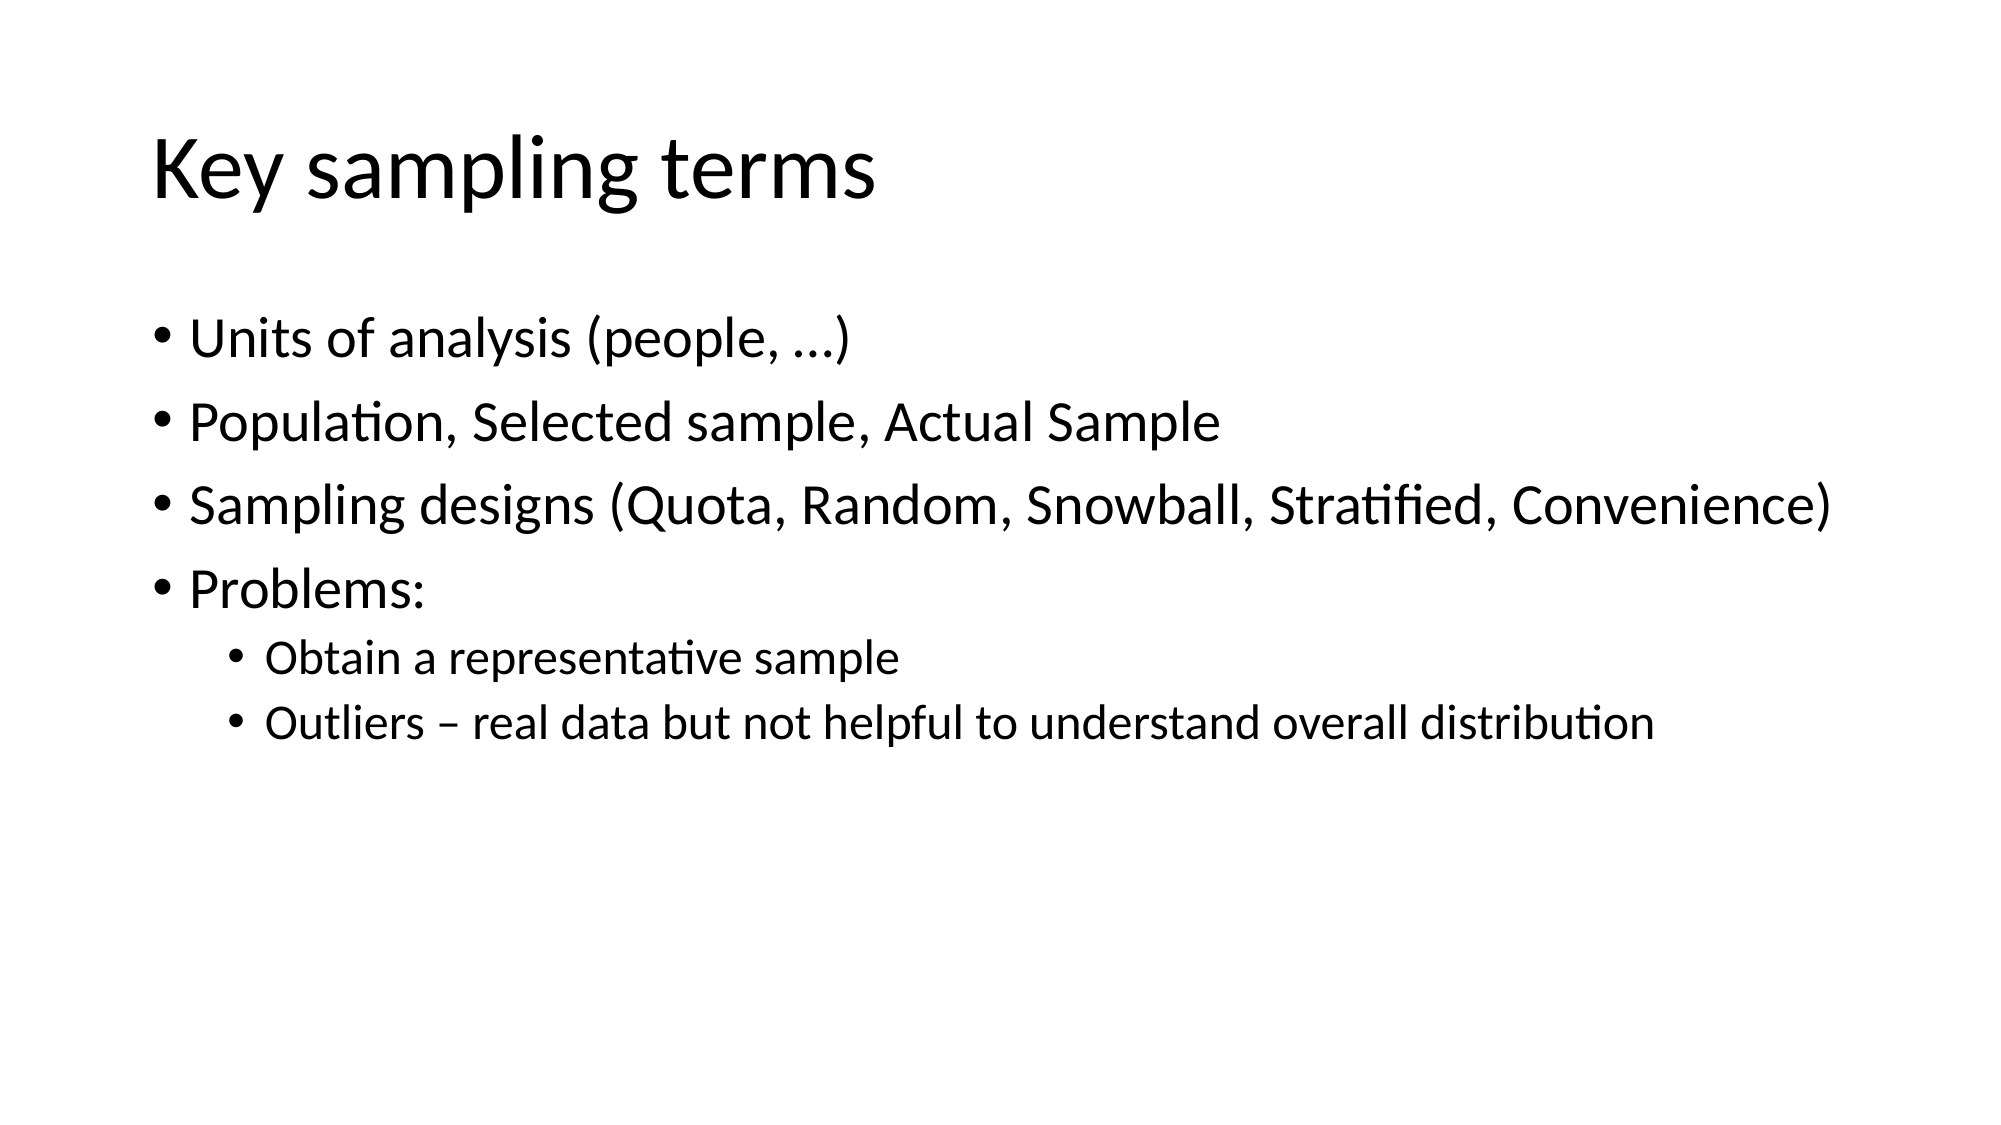

# Key sampling terms
Units of analysis (people, …)
Population, Selected sample, Actual Sample
Sampling designs (Quota, Random, Snowball, Stratified, Convenience)
Problems:
Obtain a representative sample
Outliers – real data but not helpful to understand overall distribution